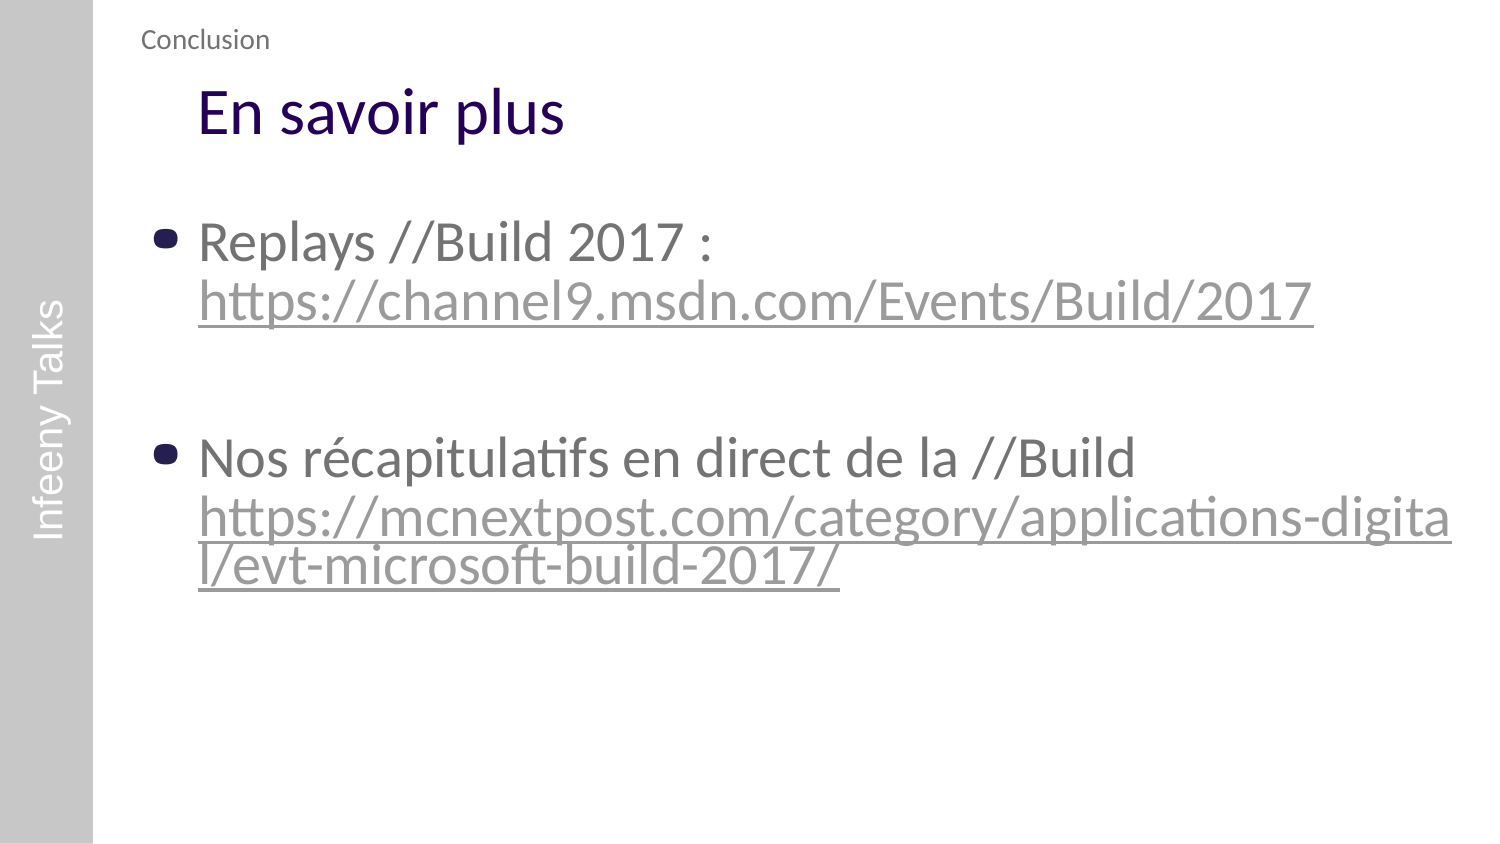

Conclusion
# En savoir plus
Replays //Build 2017 : https://channel9.msdn.com/Events/Build/2017

Nos récapitulatifs en direct de la //Build https://mcnextpost.com/category/applications-digital/evt-microsoft-build-2017/

Infeeny Talks